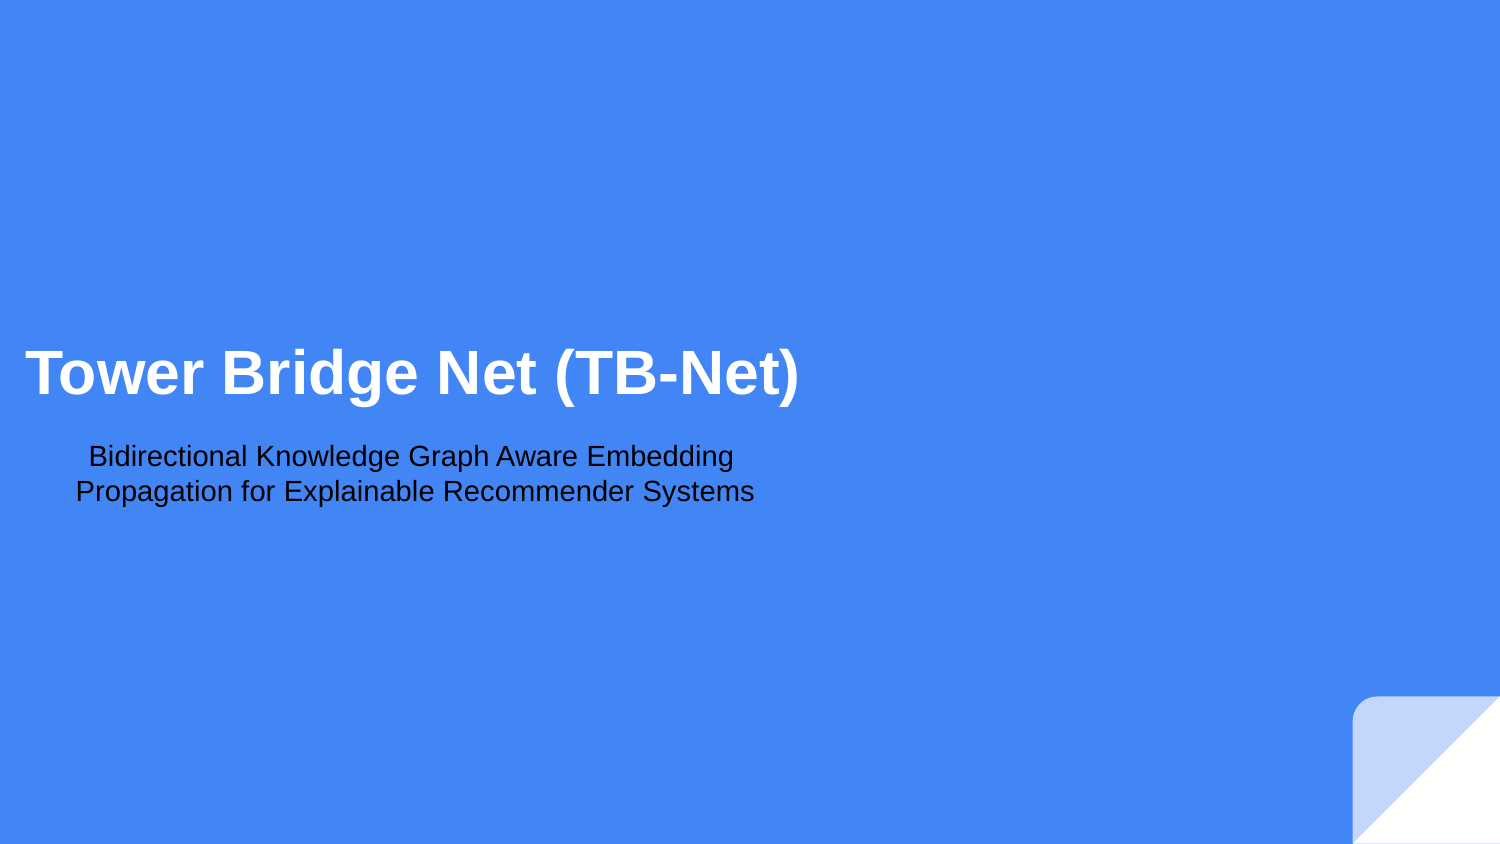

# Tower Bridge Net (TB-Net)
Bidirectional Knowledge Graph Aware Embedding
Propagation for Explainable Recommender Systems